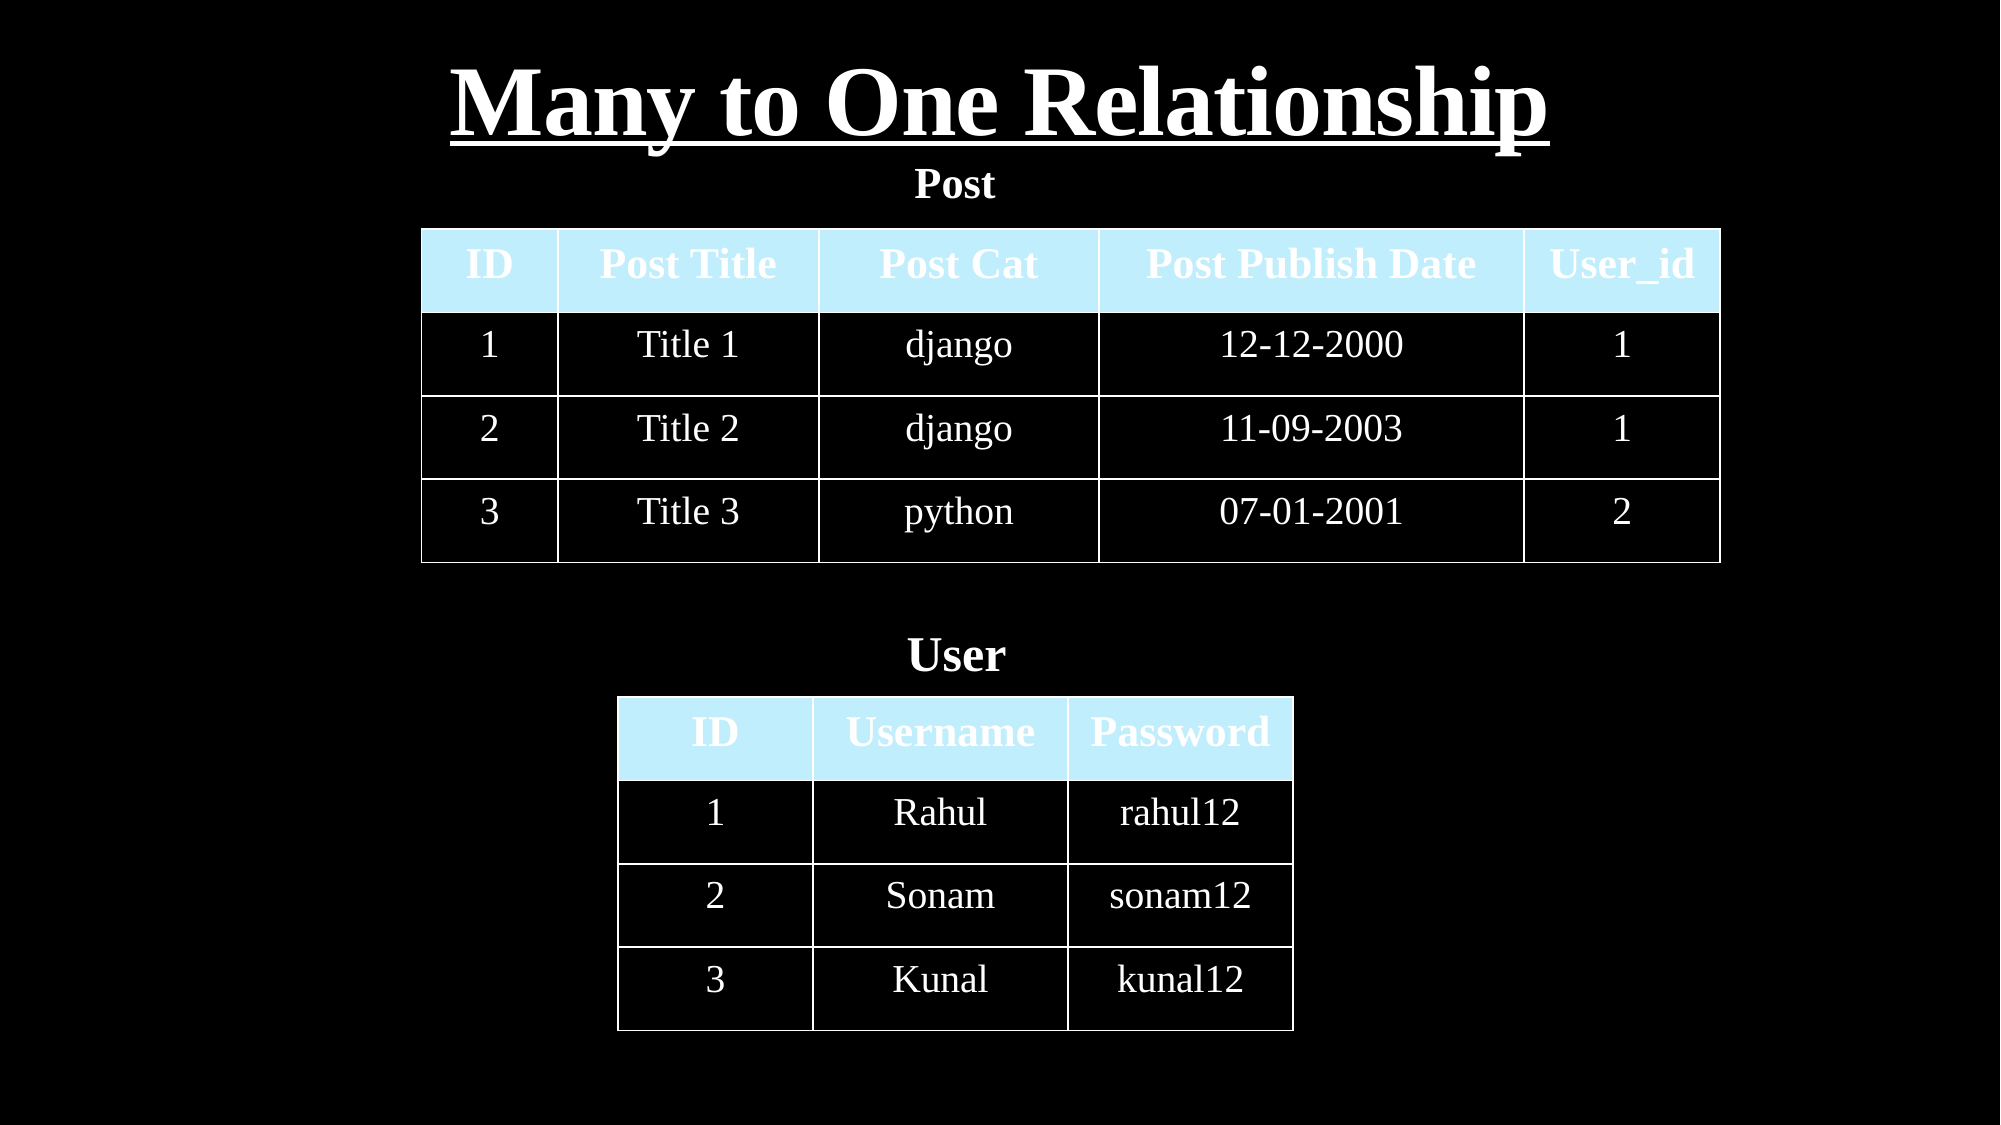

# Many to One Relationship
Post
| ID | Post Title | Post Cat | Post Publish Date |
| --- | --- | --- | --- |
| 1 | Title 1 | django | 12-12-2000 |
| 2 | Title 2 | django | 11-09-2003 |
| 3 | Title 3 | python | 07-01-2001 |
| User\_id |
| --- |
| 1 |
| 1 |
| 2 |
User
| ID | Username | Password |
| --- | --- | --- |
| 1 | Rahul | rahul12 |
| 2 | Sonam | sonam12 |
| 3 | Kunal | kunal12 |